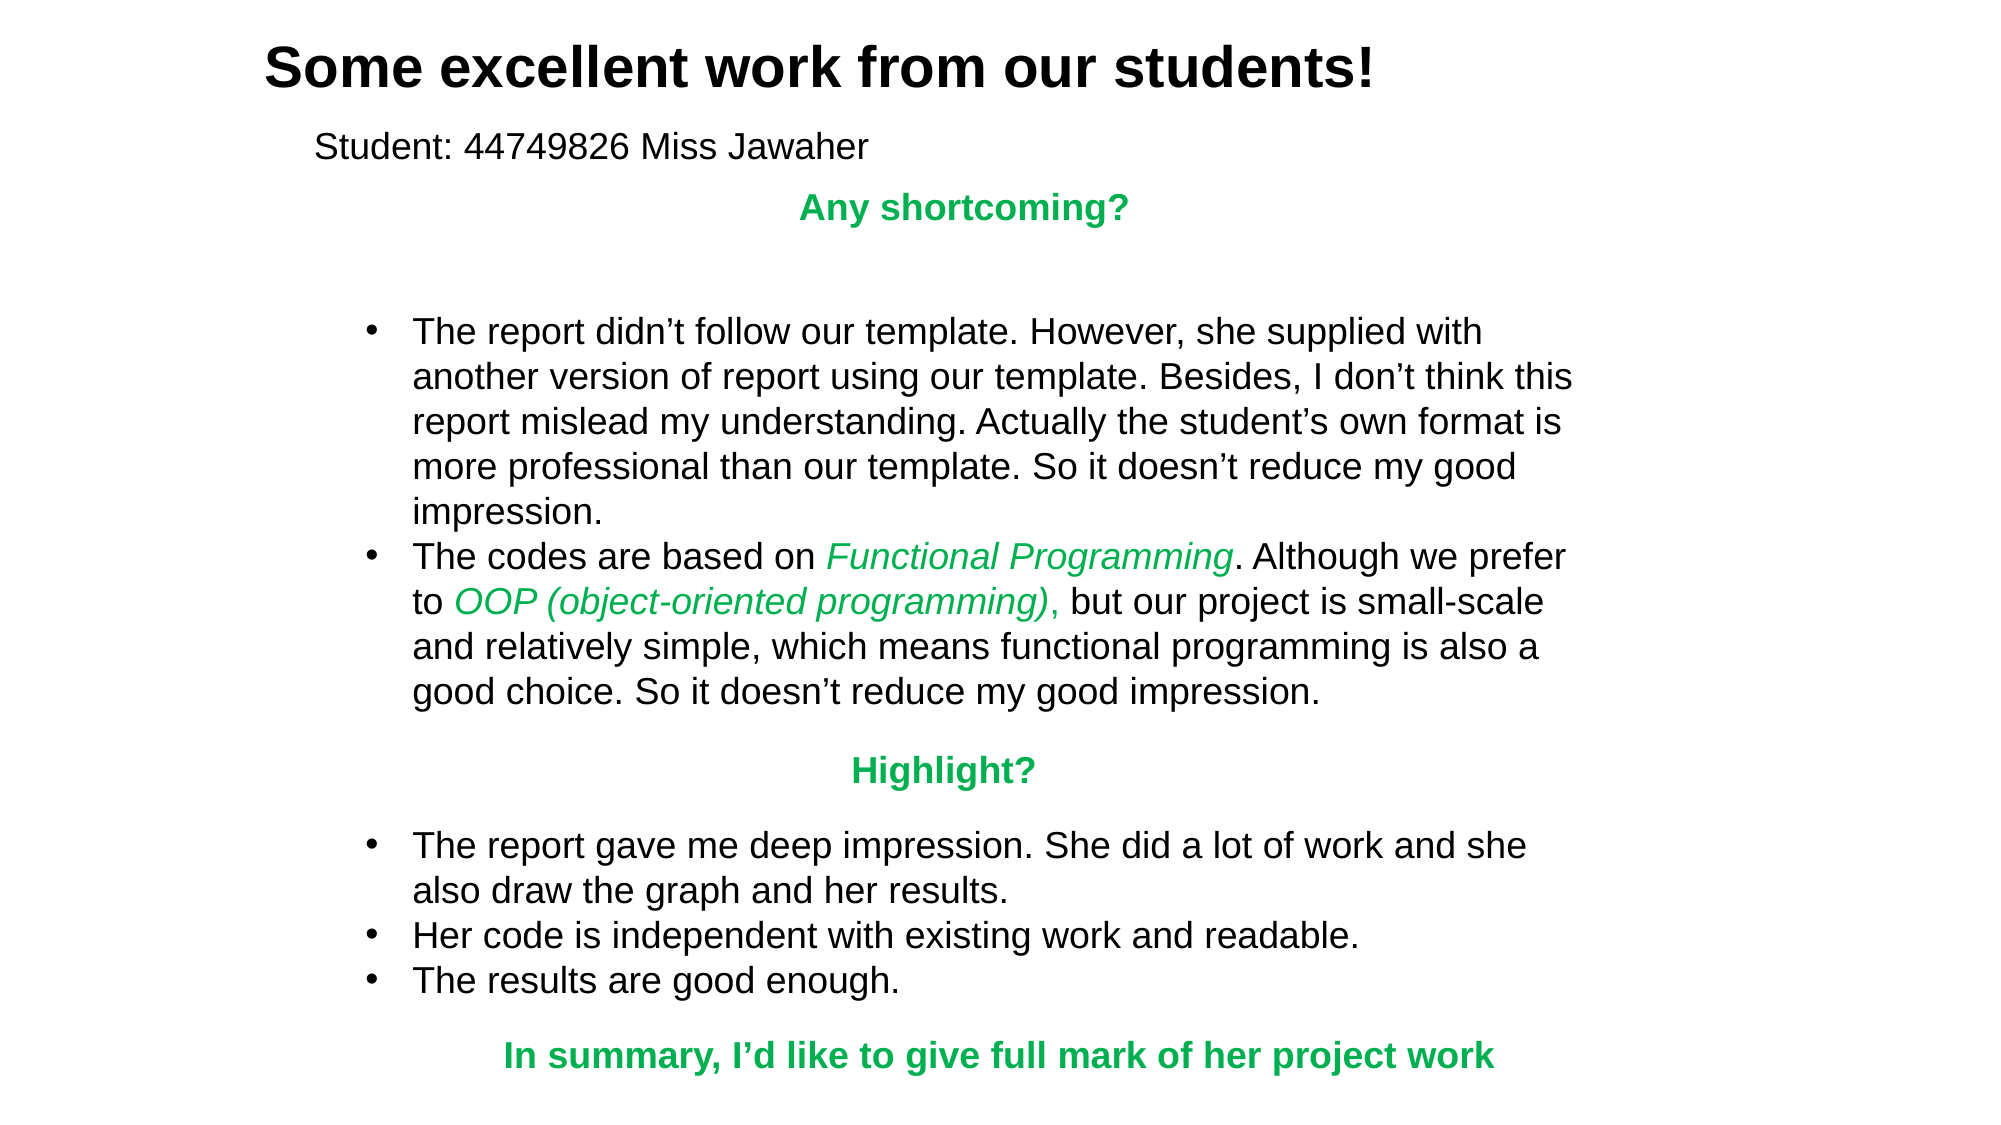

# Some excellent work from our students!
Student: 44749826 Miss Jawaher
Any shortcoming?
The report didn’t follow our template. However, she supplied with another version of report using our template. Besides, I don’t think this report mislead my understanding. Actually the student’s own format is more professional than our template. So it doesn’t reduce my good impression.
The codes are based on Functional Programming. Although we prefer to OOP (object-oriented programming), but our project is small-scale and relatively simple, which means functional programming is also a good choice. So it doesn’t reduce my good impression.

Highlight?
The report gave me deep impression. She did a lot of work and she also draw the graph and her results.
Her code is independent with existing work and readable.
The results are good enough.

In summary, I’d like to give full mark of her project work